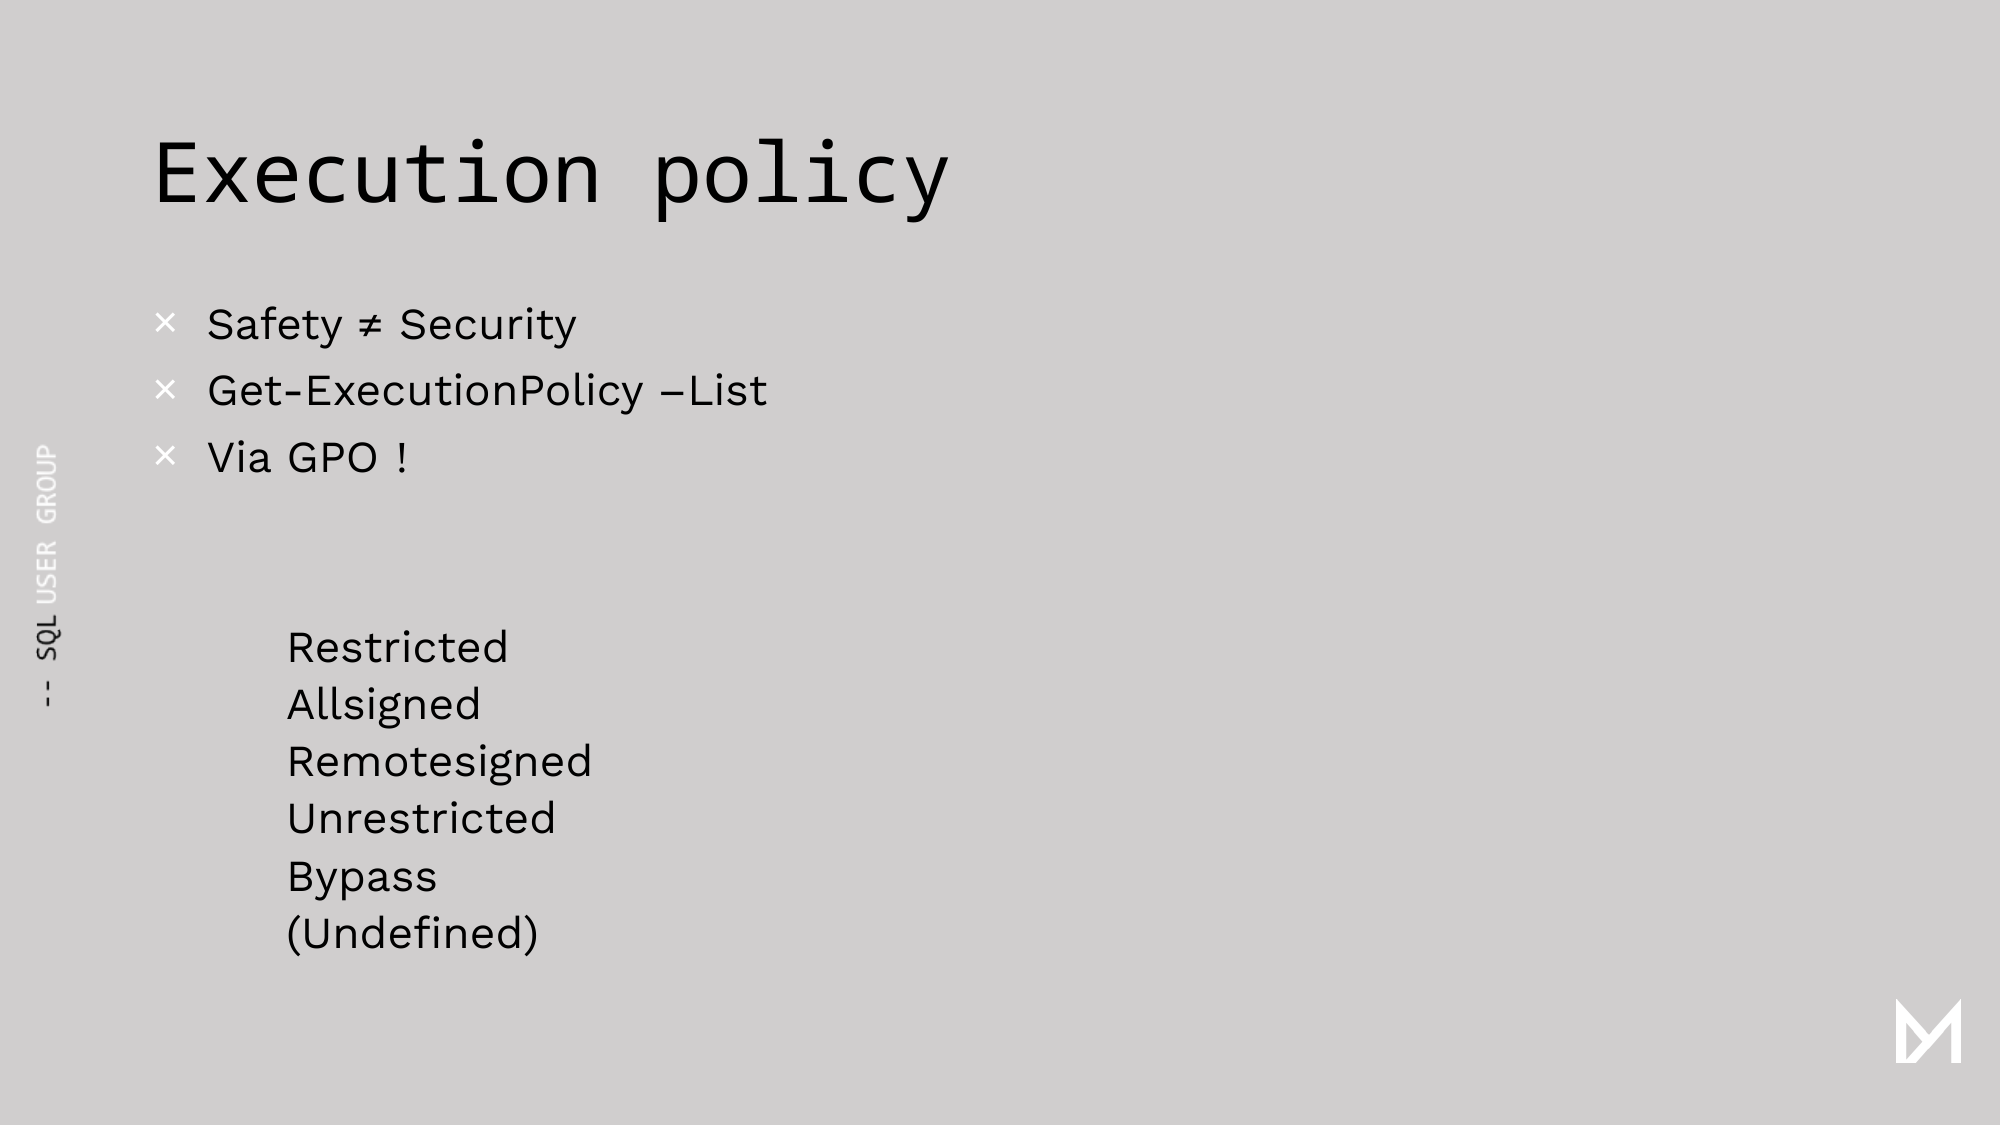

# Execution policy
Safety ≠ Security
Get-ExecutionPolicy –List
Via GPO !

	Restricted
	Allsigned
	Remotesigned
	Unrestricted
	Bypass
	(Undefined)